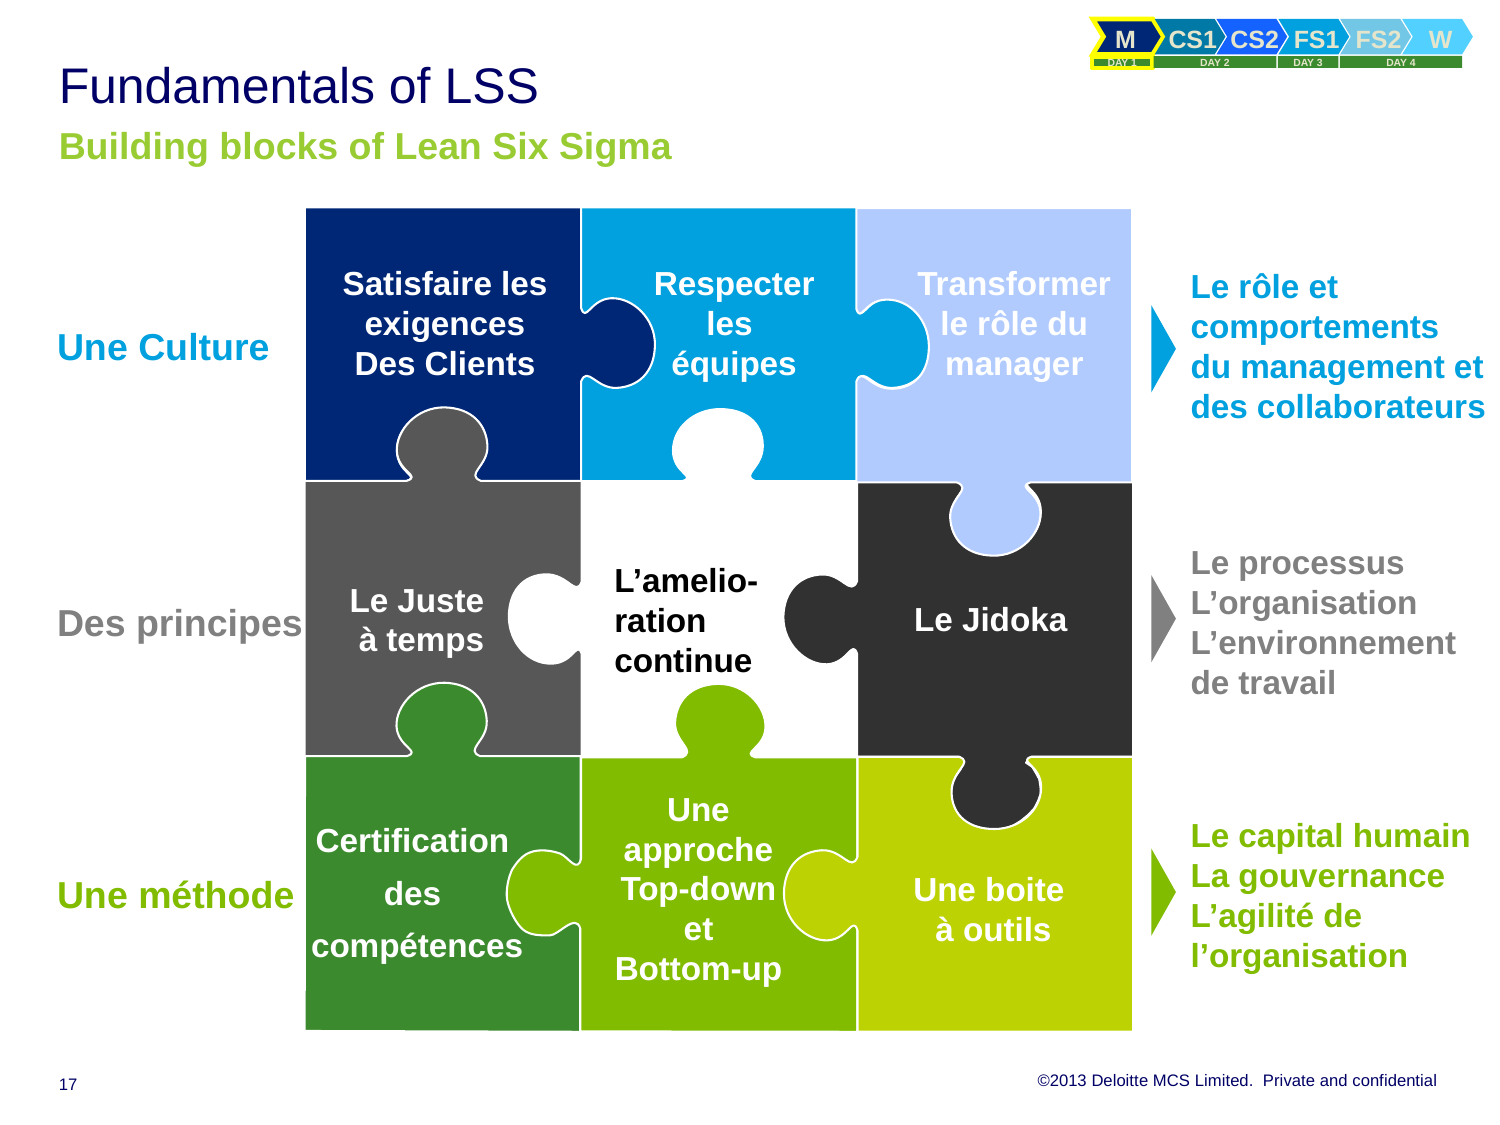

Fundamentals of LSS
Building blocks of Lean Six Sigma

Satisfaire les exigences
Des Clients
Respecter
les
équipes
Transformer
le rôle du manager
L’amelio-ration continue
Le Juste
à temps
Le Jidoka
Une approche Top-down
et
Bottom-up
Une boite
à outils
Certification
des
compétences
Une Culture
Le rôle et comportements
du management et des collaborateurs

Des principes
Le processus
L’organisation
L’environnement
de travail

Une méthode
Le capital humain
La gouvernance
L’agilité de
l’organisation

17